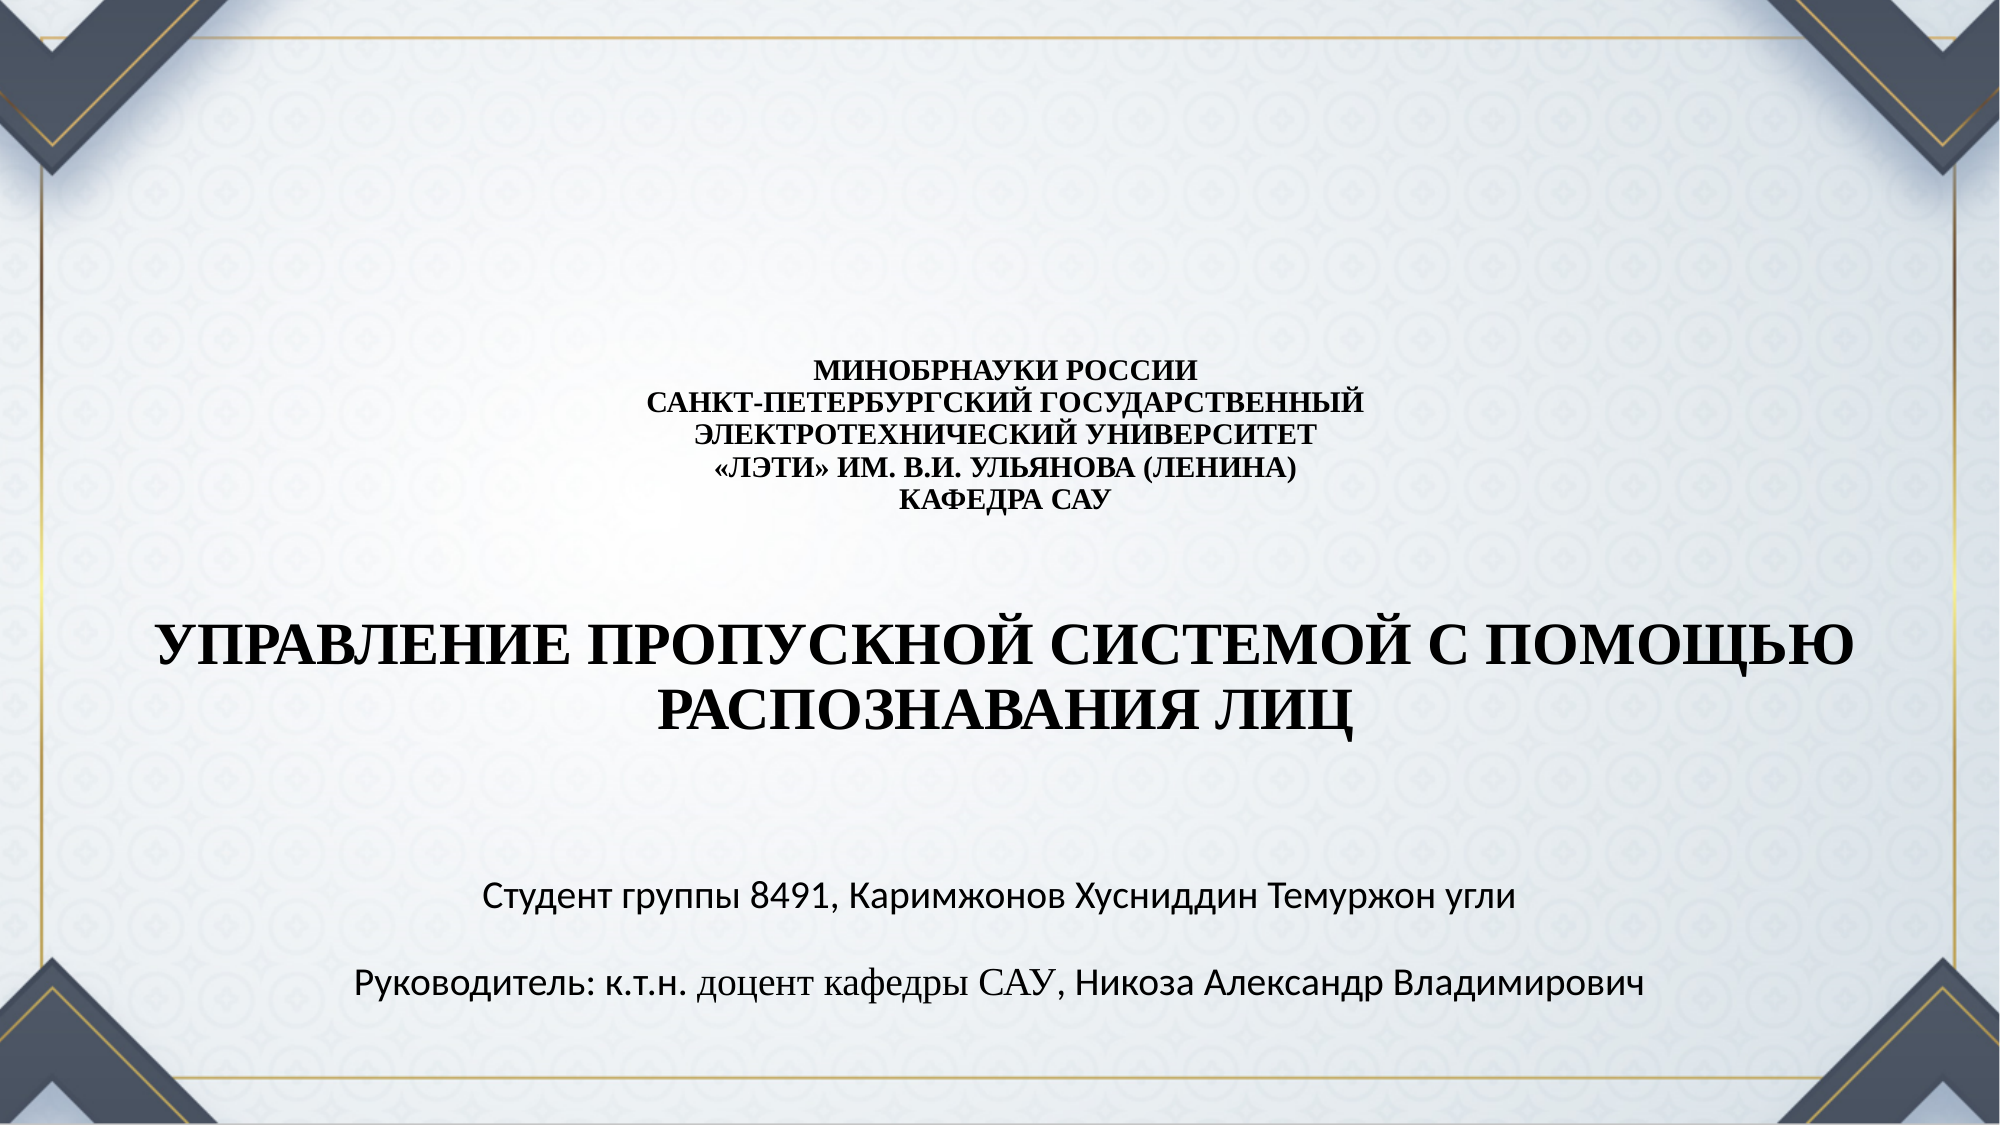

# МИНОБРНАУКИ РОССИИ Санкт-Петербургский государственный электротехнический университет «ЛЭТИ» им. В.И. Ульянова (Ленина) кафедра сау Управление пропускной системой с помощью распознавания лиц
Студент группы 8491, Каримжонов Хусниддин Темуржон угли
Руководитель: к.т.н. доцент кафедры САУ, Никоза Александр Владимирович